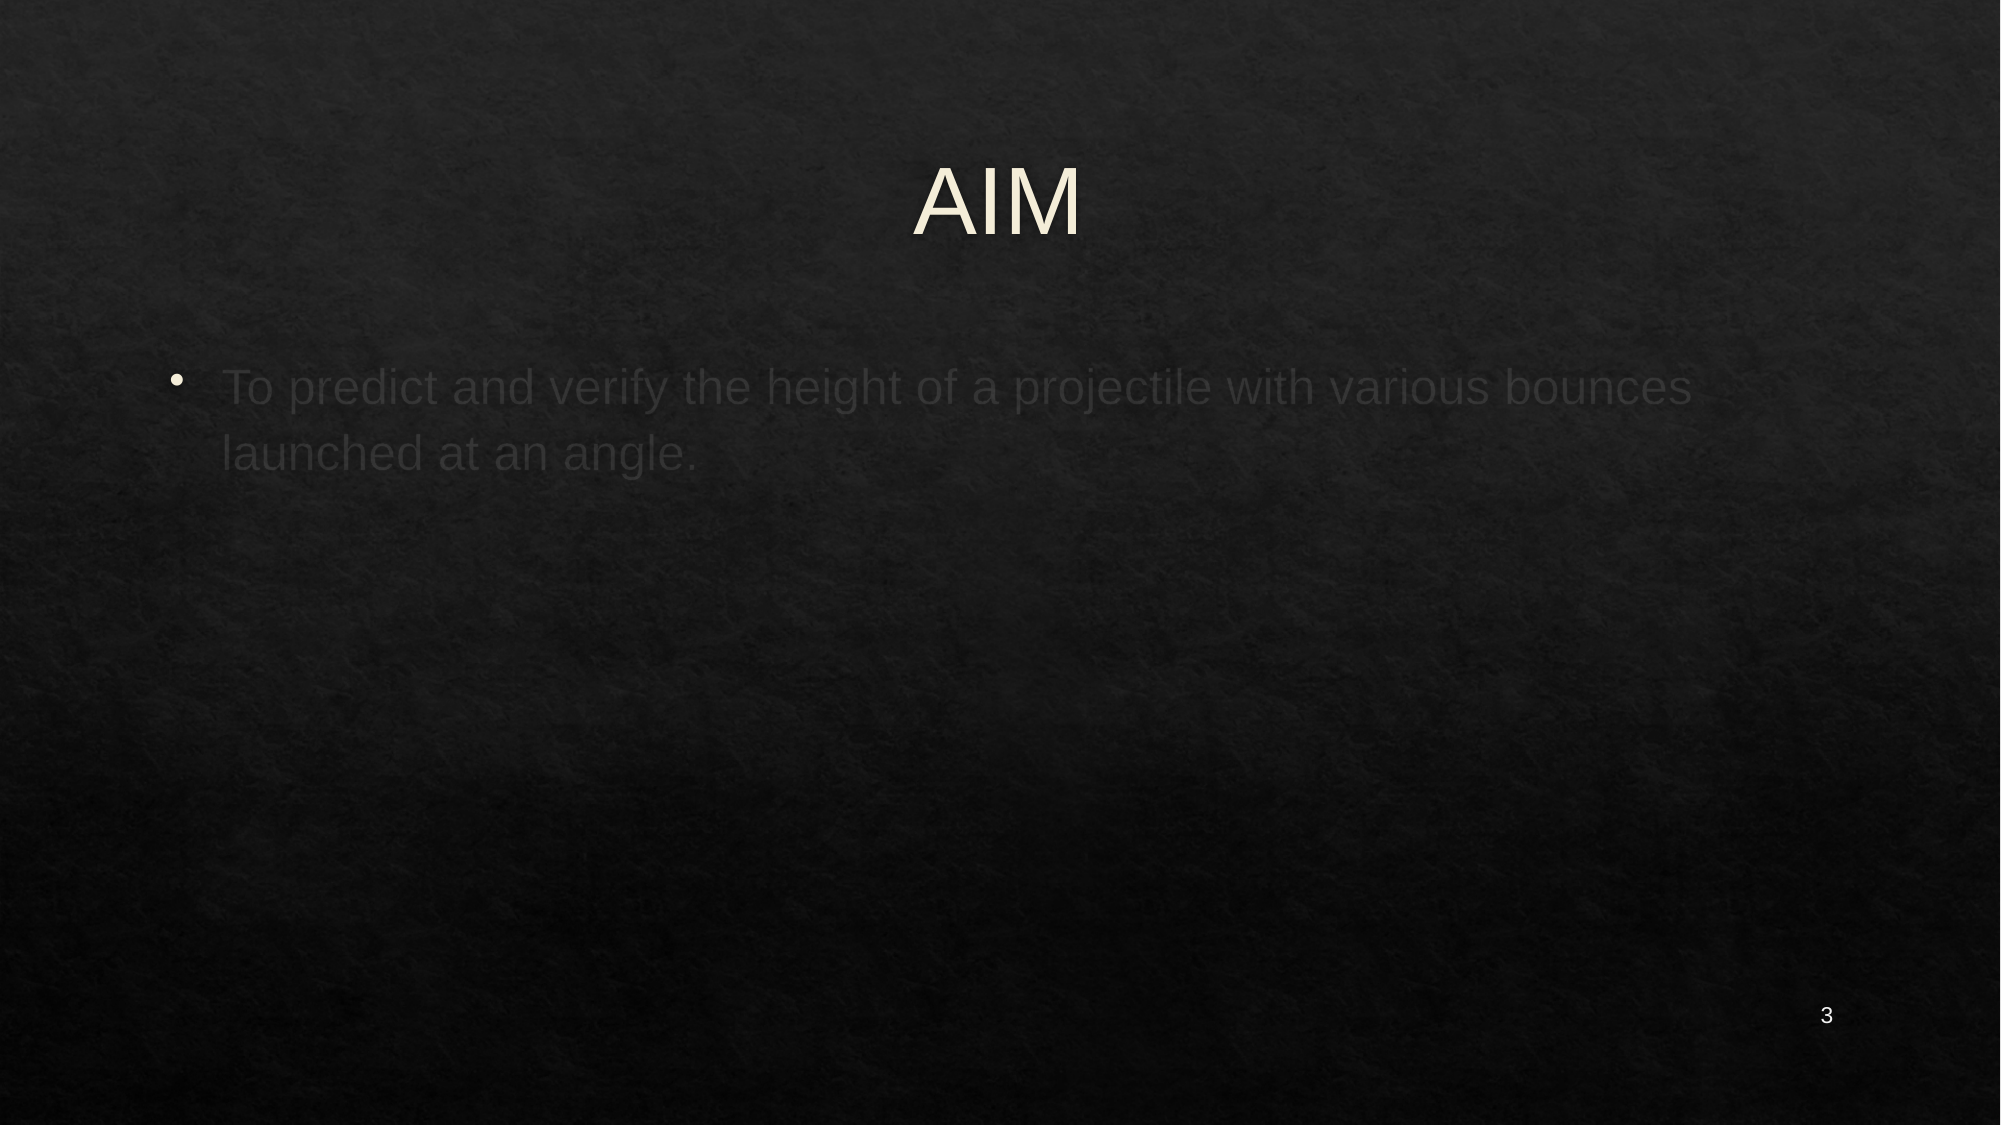

# AIM
To predict and verify the height of a projectile with various bounces launched at an angle.

3